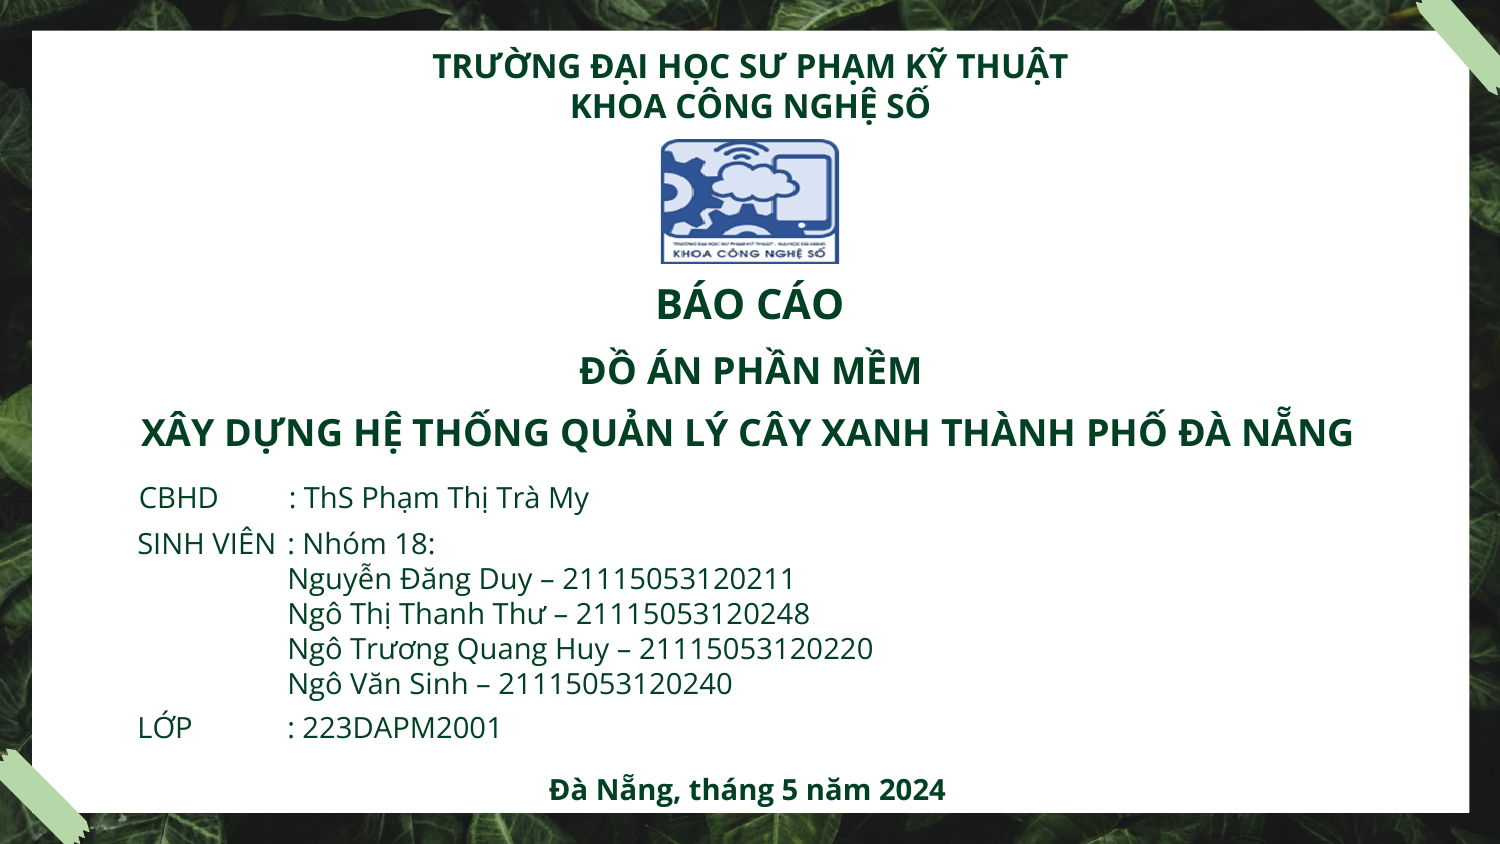

TRƯỜNG ĐẠI HỌC SƯ PHẠM KỸ THUẬT
KHOA CÔNG NGHỆ SỐ

BÁO CÁO
ĐỒ ÁN PHẦN MỀM
XÂY DỰNG HỆ THỐNG QUẢN LÝ CÂY XANH THÀNH PHỐ ĐÀ NẴNG
CBHD	: ThS Phạm Thị Trà My
SINH VIÊN 	: Nhóm 18:
Nguyễn Đăng Duy – 21115053120211
Ngô Thị Thanh Thư – 21115053120248
Ngô Trương Quang Huy – 21115053120220
Ngô Văn Sinh – 21115053120240
LỚP 	: 223DAPM2001
Đà Nẵng, tháng 5 năm 2024